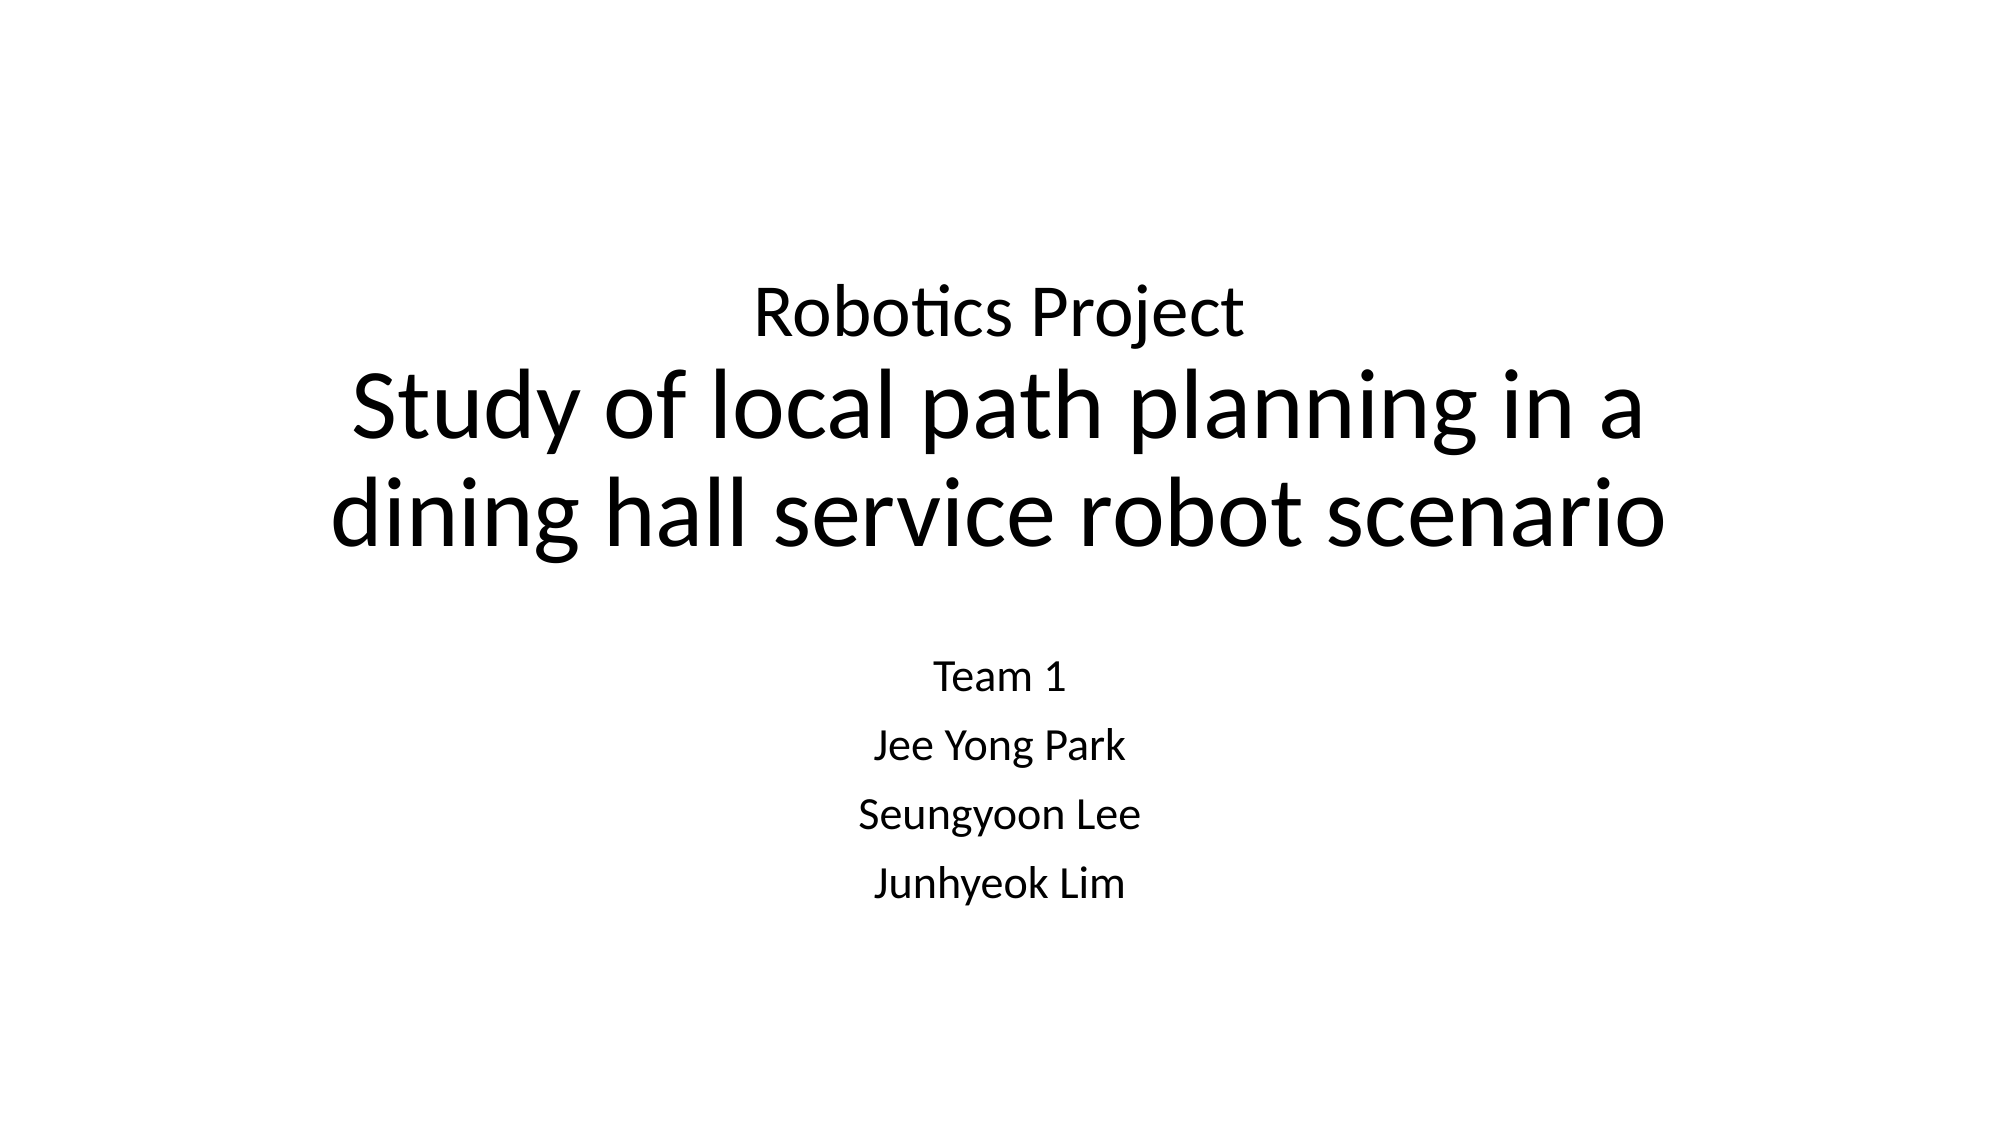

# Robotics Project Study of local path planning in a dining hall service robot scenario
Team 1
Jee Yong Park
Seungyoon Lee
Junhyeok Lim